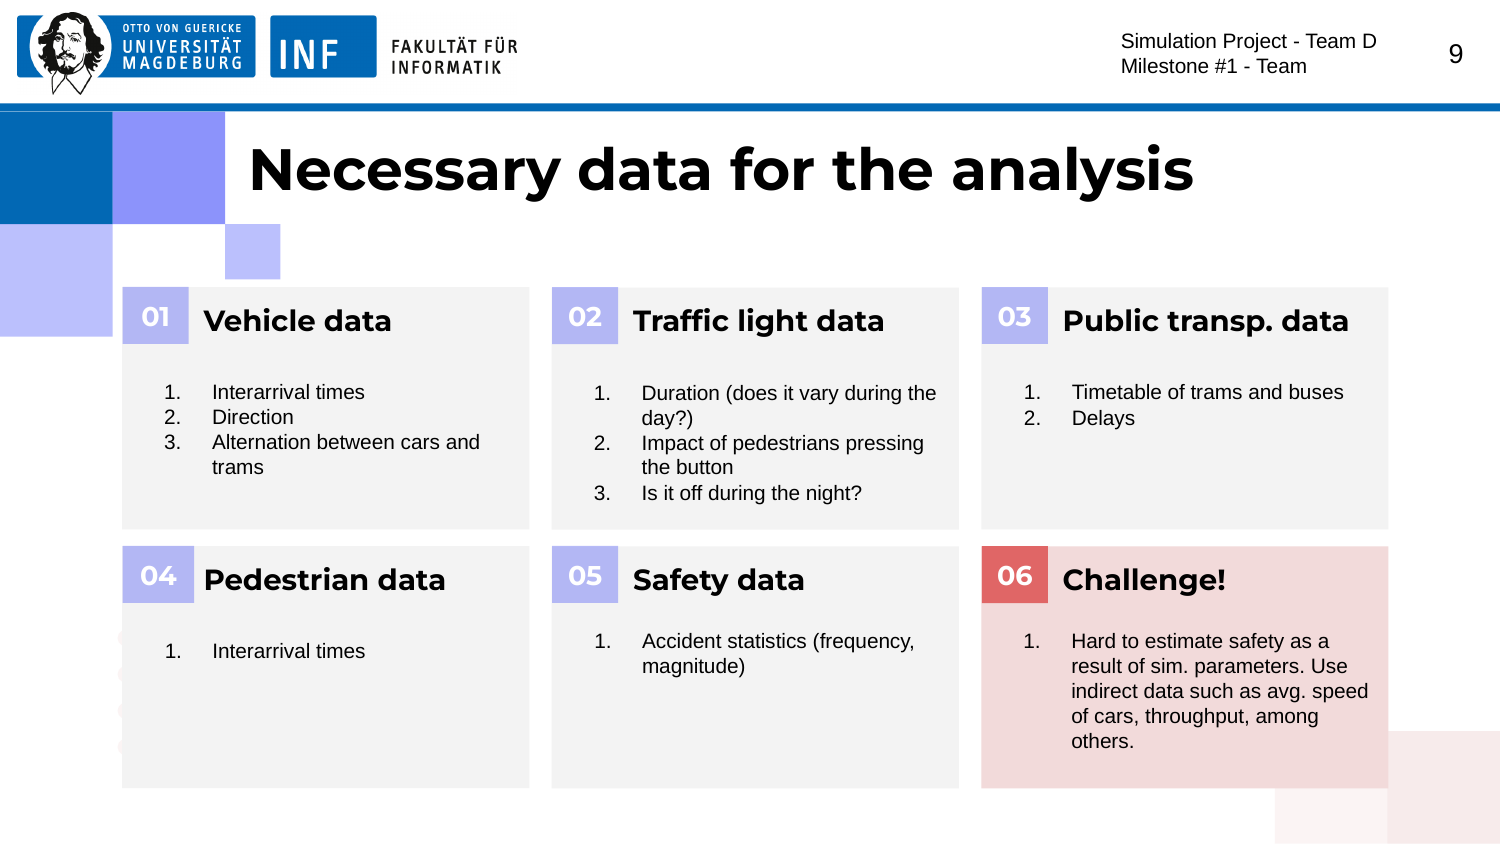

Simulation Project - Team D
Milestone #1 - Team
9
# Necessary data for the analysis
01
Vehicle data
03
Public transp. data

02
Traffic light data

Interarrival times
Direction
Alternation between cars and trams
Timetable of trams and buses
Delays
Duration (does it vary during the day?)
Impact of pedestrians pressing the button
Is it off during the night?
04
Pedestrian data
05
Safety data

06
Challenge!

Accident statistics (frequency, magnitude)
Hard to estimate safety as a result of sim. parameters. Use indirect data such as avg. speed of cars, throughput, among others.
Interarrival times